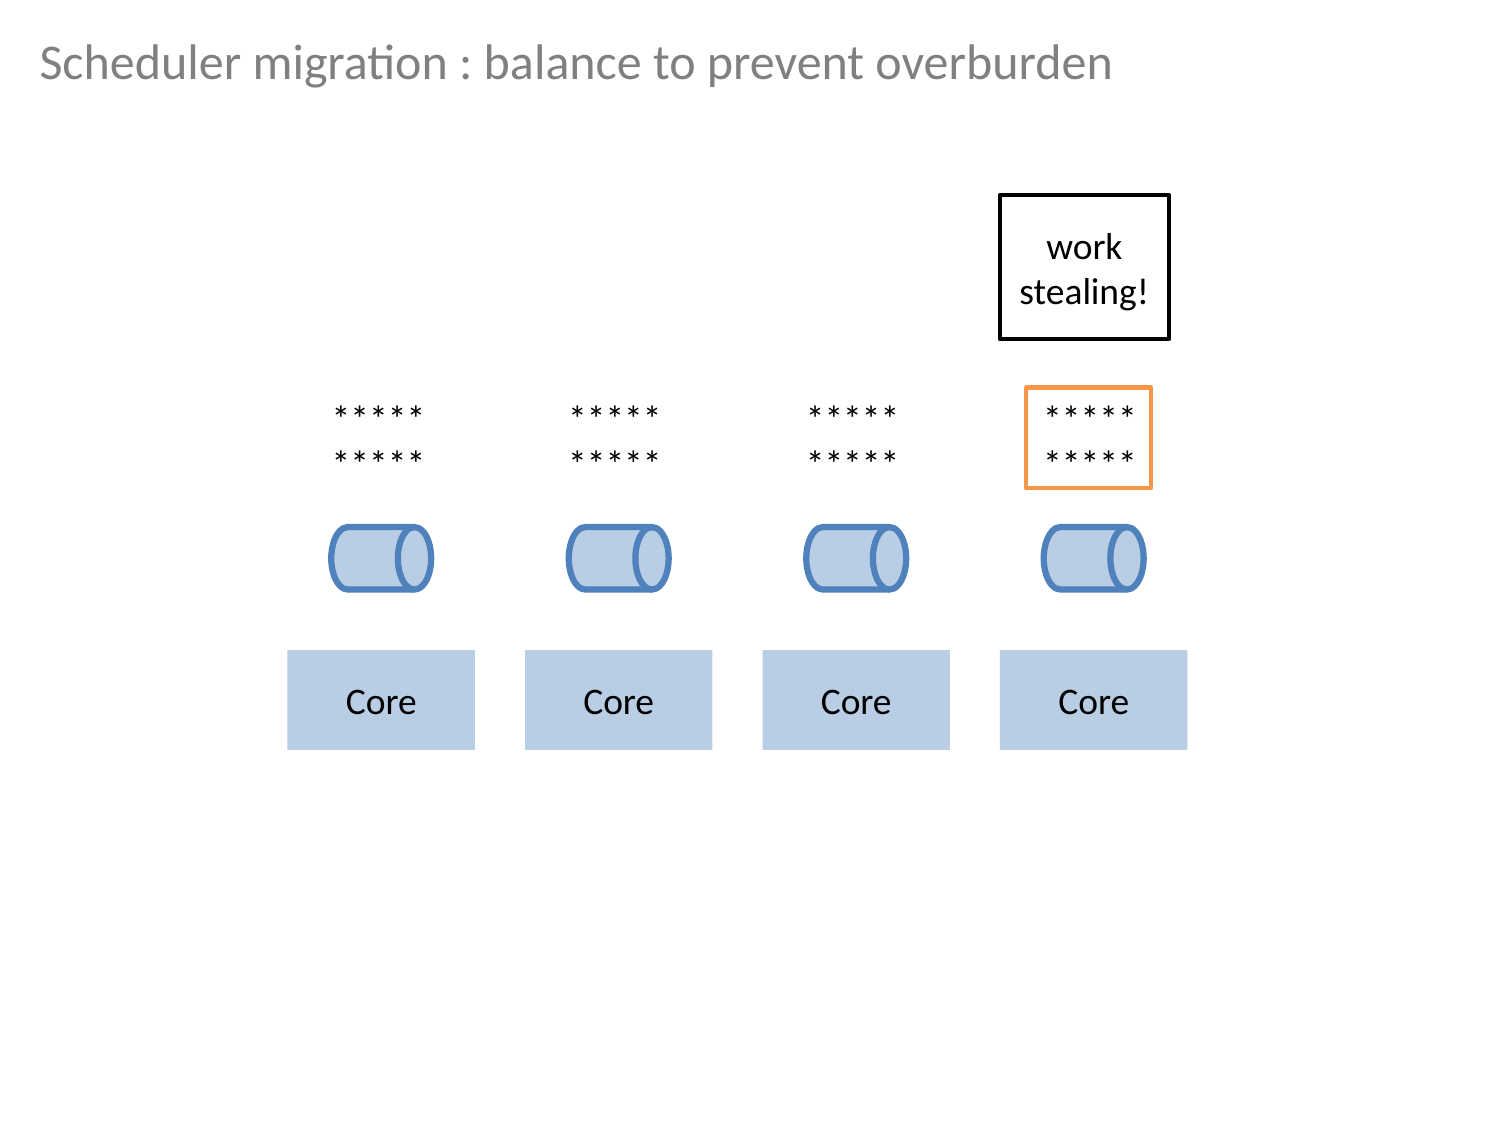

Scheduler migration : balance to prevent overburden
work stealing!
*****
*****

*****
*****
*****
*****
*****
*****

Core
Core
Core
Core